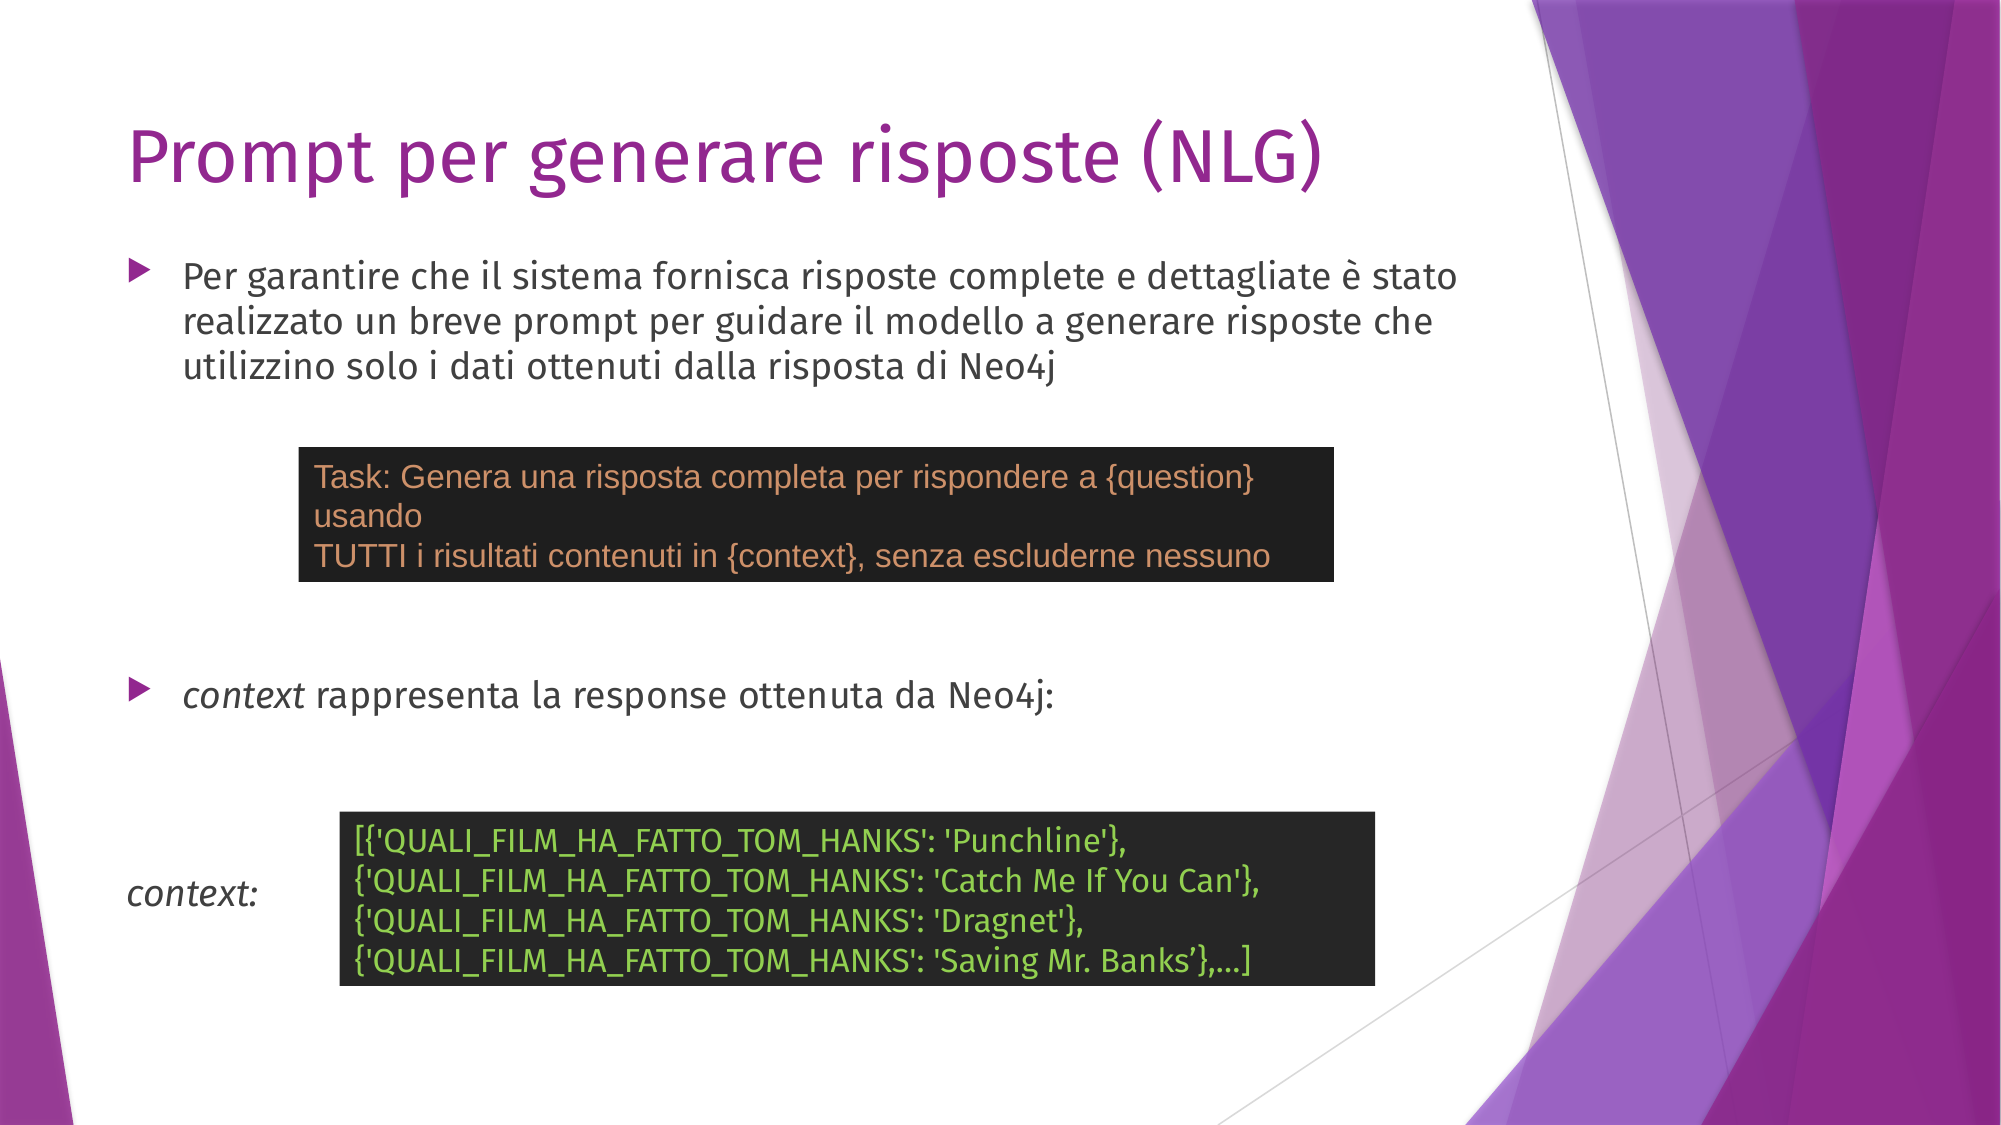

# Prompt per generare risposte (NLG)
Per garantire che il sistema fornisca risposte complete e dettagliate è stato realizzato un breve prompt per guidare il modello a generare risposte che utilizzino solo i dati ottenuti dalla risposta di Neo4j

context rappresenta la response ottenuta da Neo4j:

context:
Task: Genera una risposta completa per rispondere a {question} usando
TUTTI i risultati contenuti in {context}, senza escluderne nessuno
[{'QUALI_FILM_HA_FATTO_TOM_HANKS': 'Punchline'}, {'QUALI_FILM_HA_FATTO_TOM_HANKS': 'Catch Me If You Can'}, {'QUALI_FILM_HA_FATTO_TOM_HANKS': 'Dragnet'}, {'QUALI_FILM_HA_FATTO_TOM_HANKS': 'Saving Mr. Banks’},…]